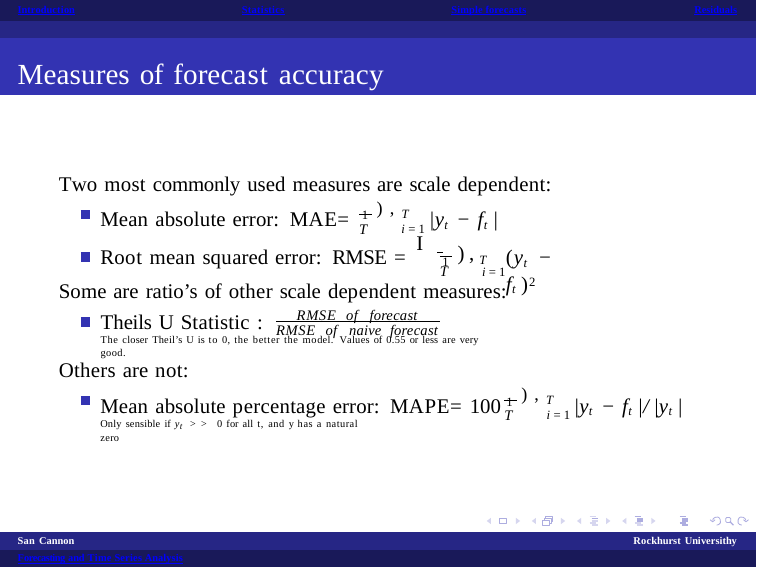

Introduction
Statistics
Simple forecasts
Residuals

Measures of forecast accuracy
Two most commonly used measures are scale dependent:
Mean absolute error:  MAE=  1  ),T     |yt  − ft |
T	i =1

I
1  ),T
(yt  − ft )2
Root mean squared error:  RMSE =
T	i =1

Some are ratio’s of other scale dependent measures:
RMSE  of   forecast
Theils U Statistic :
RMSE  of   naive  forecast

The closer Theil’s U is to 0, the better the model.  Values of 0.55 or less are very good.
Others are not:
Mean absolute percentage error:  MAPE= 100 1  ),T     |yt  − ft |/|yt|
T	i =1

Only sensible if yt  >>  0 for all t, and y has a natural zero

San Cannon
Forecasting and Time Series Analysis
Rockhurst Universithy